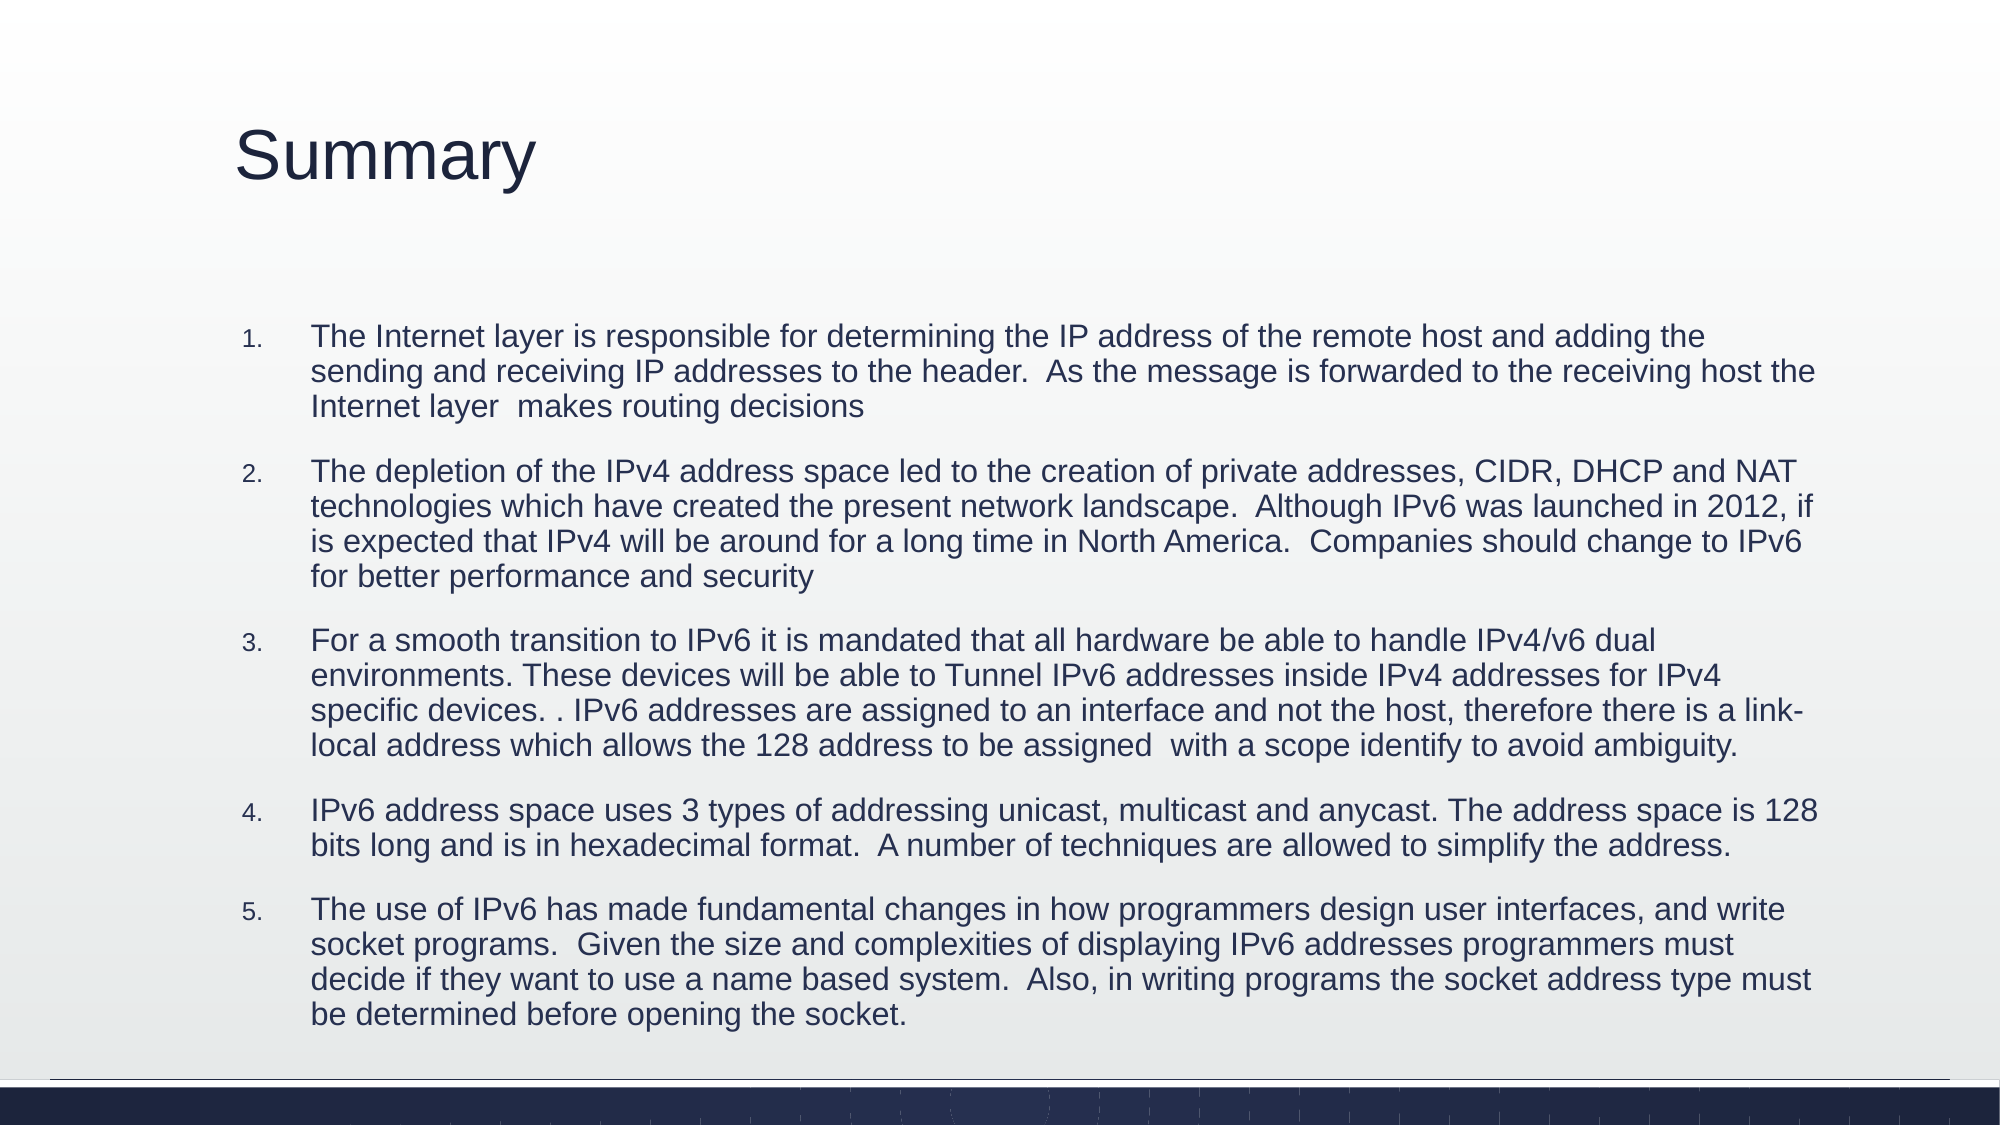

# Summary
The Internet layer is responsible for determining the IP address of the remote host and adding the sending and receiving IP addresses to the header.  As the message is forwarded to the receiving host the Internet layer  makes routing decisions
The depletion of the IPv4 address space led to the creation of private addresses, CIDR, DHCP and NAT technologies which have created the present network landscape.  Although IPv6 was launched in 2012, if is expected that IPv4 will be around for a long time in North America.  Companies should change to IPv6 for better performance and security
For a smooth transition to IPv6 it is mandated that all hardware be able to handle IPv4/v6 dual environments. These devices will be able to Tunnel IPv6 addresses inside IPv4 addresses for IPv4 specific devices. . IPv6 addresses are assigned to an interface and not the host, therefore there is a link-local address which allows the 128 address to be assigned  with a scope identify to avoid ambiguity.
IPv6 address space uses 3 types of addressing unicast, multicast and anycast. The address space is 128 bits long and is in hexadecimal format.  A number of techniques are allowed to simplify the address.
The use of IPv6 has made fundamental changes in how programmers design user interfaces, and write socket programs.  Given the size and complexities of displaying IPv6 addresses programmers must decide if they want to use a name based system.  Also, in writing programs the socket address type must be determined before opening the socket.